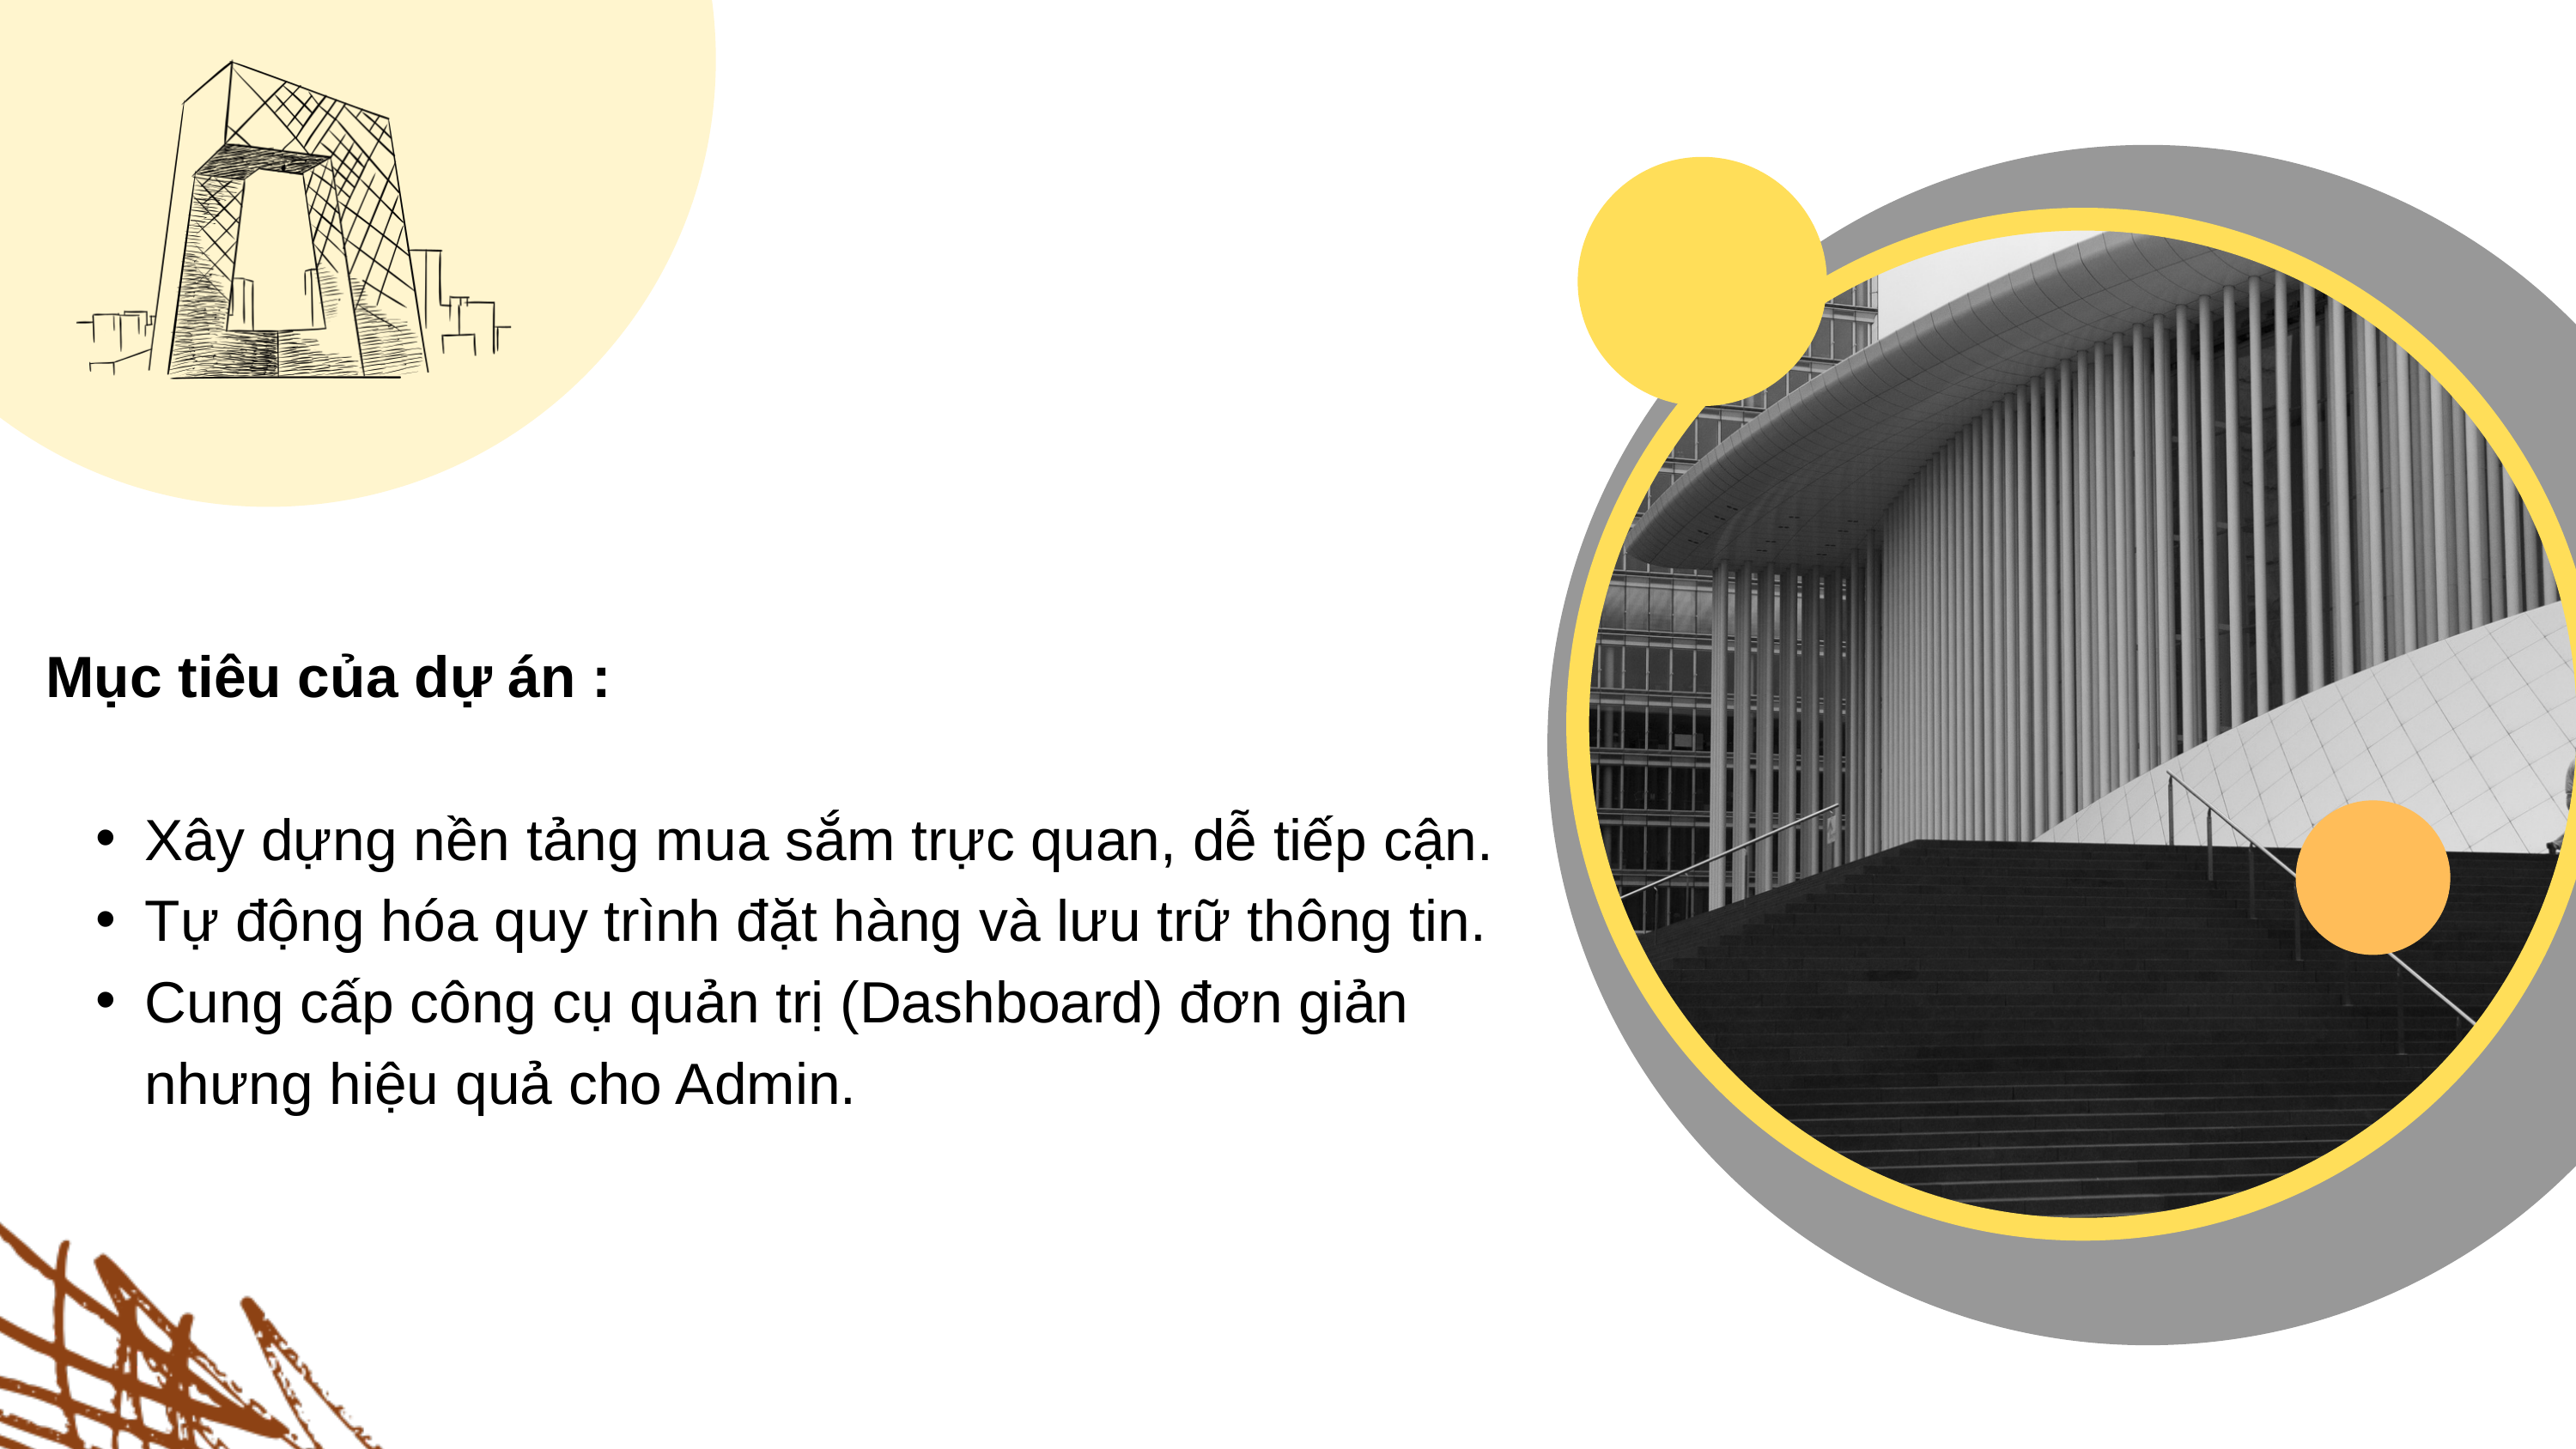

Mục tiêu của dự án :

Xây dựng nền tảng mua sắm trực quan, dễ tiếp cận.
Tự động hóa quy trình đặt hàng và lưu trữ thông tin.
Cung cấp công cụ quản trị (Dashboard) đơn giản nhưng hiệu quả cho Admin.